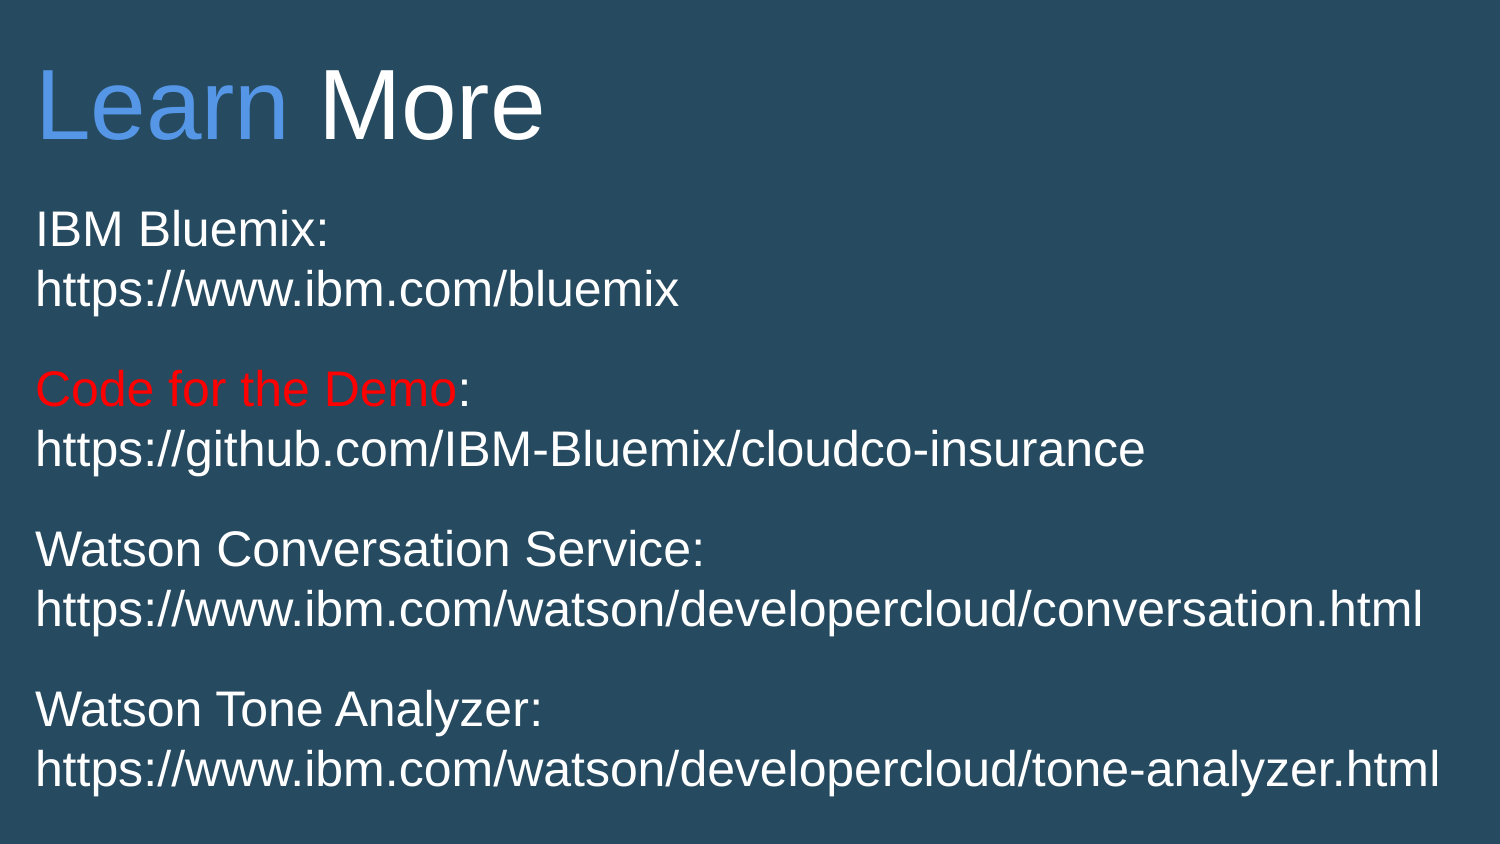

Learn More
IBM Bluemix:
https://www.ibm.com/bluemix

Code for the Demo:
https://github.com/IBM-Bluemix/cloudco-insurance

Watson Conversation Service:
https://www.ibm.com/watson/developercloud/conversation.html

Watson Tone Analyzer:
https://www.ibm.com/watson/developercloud/tone-analyzer.html